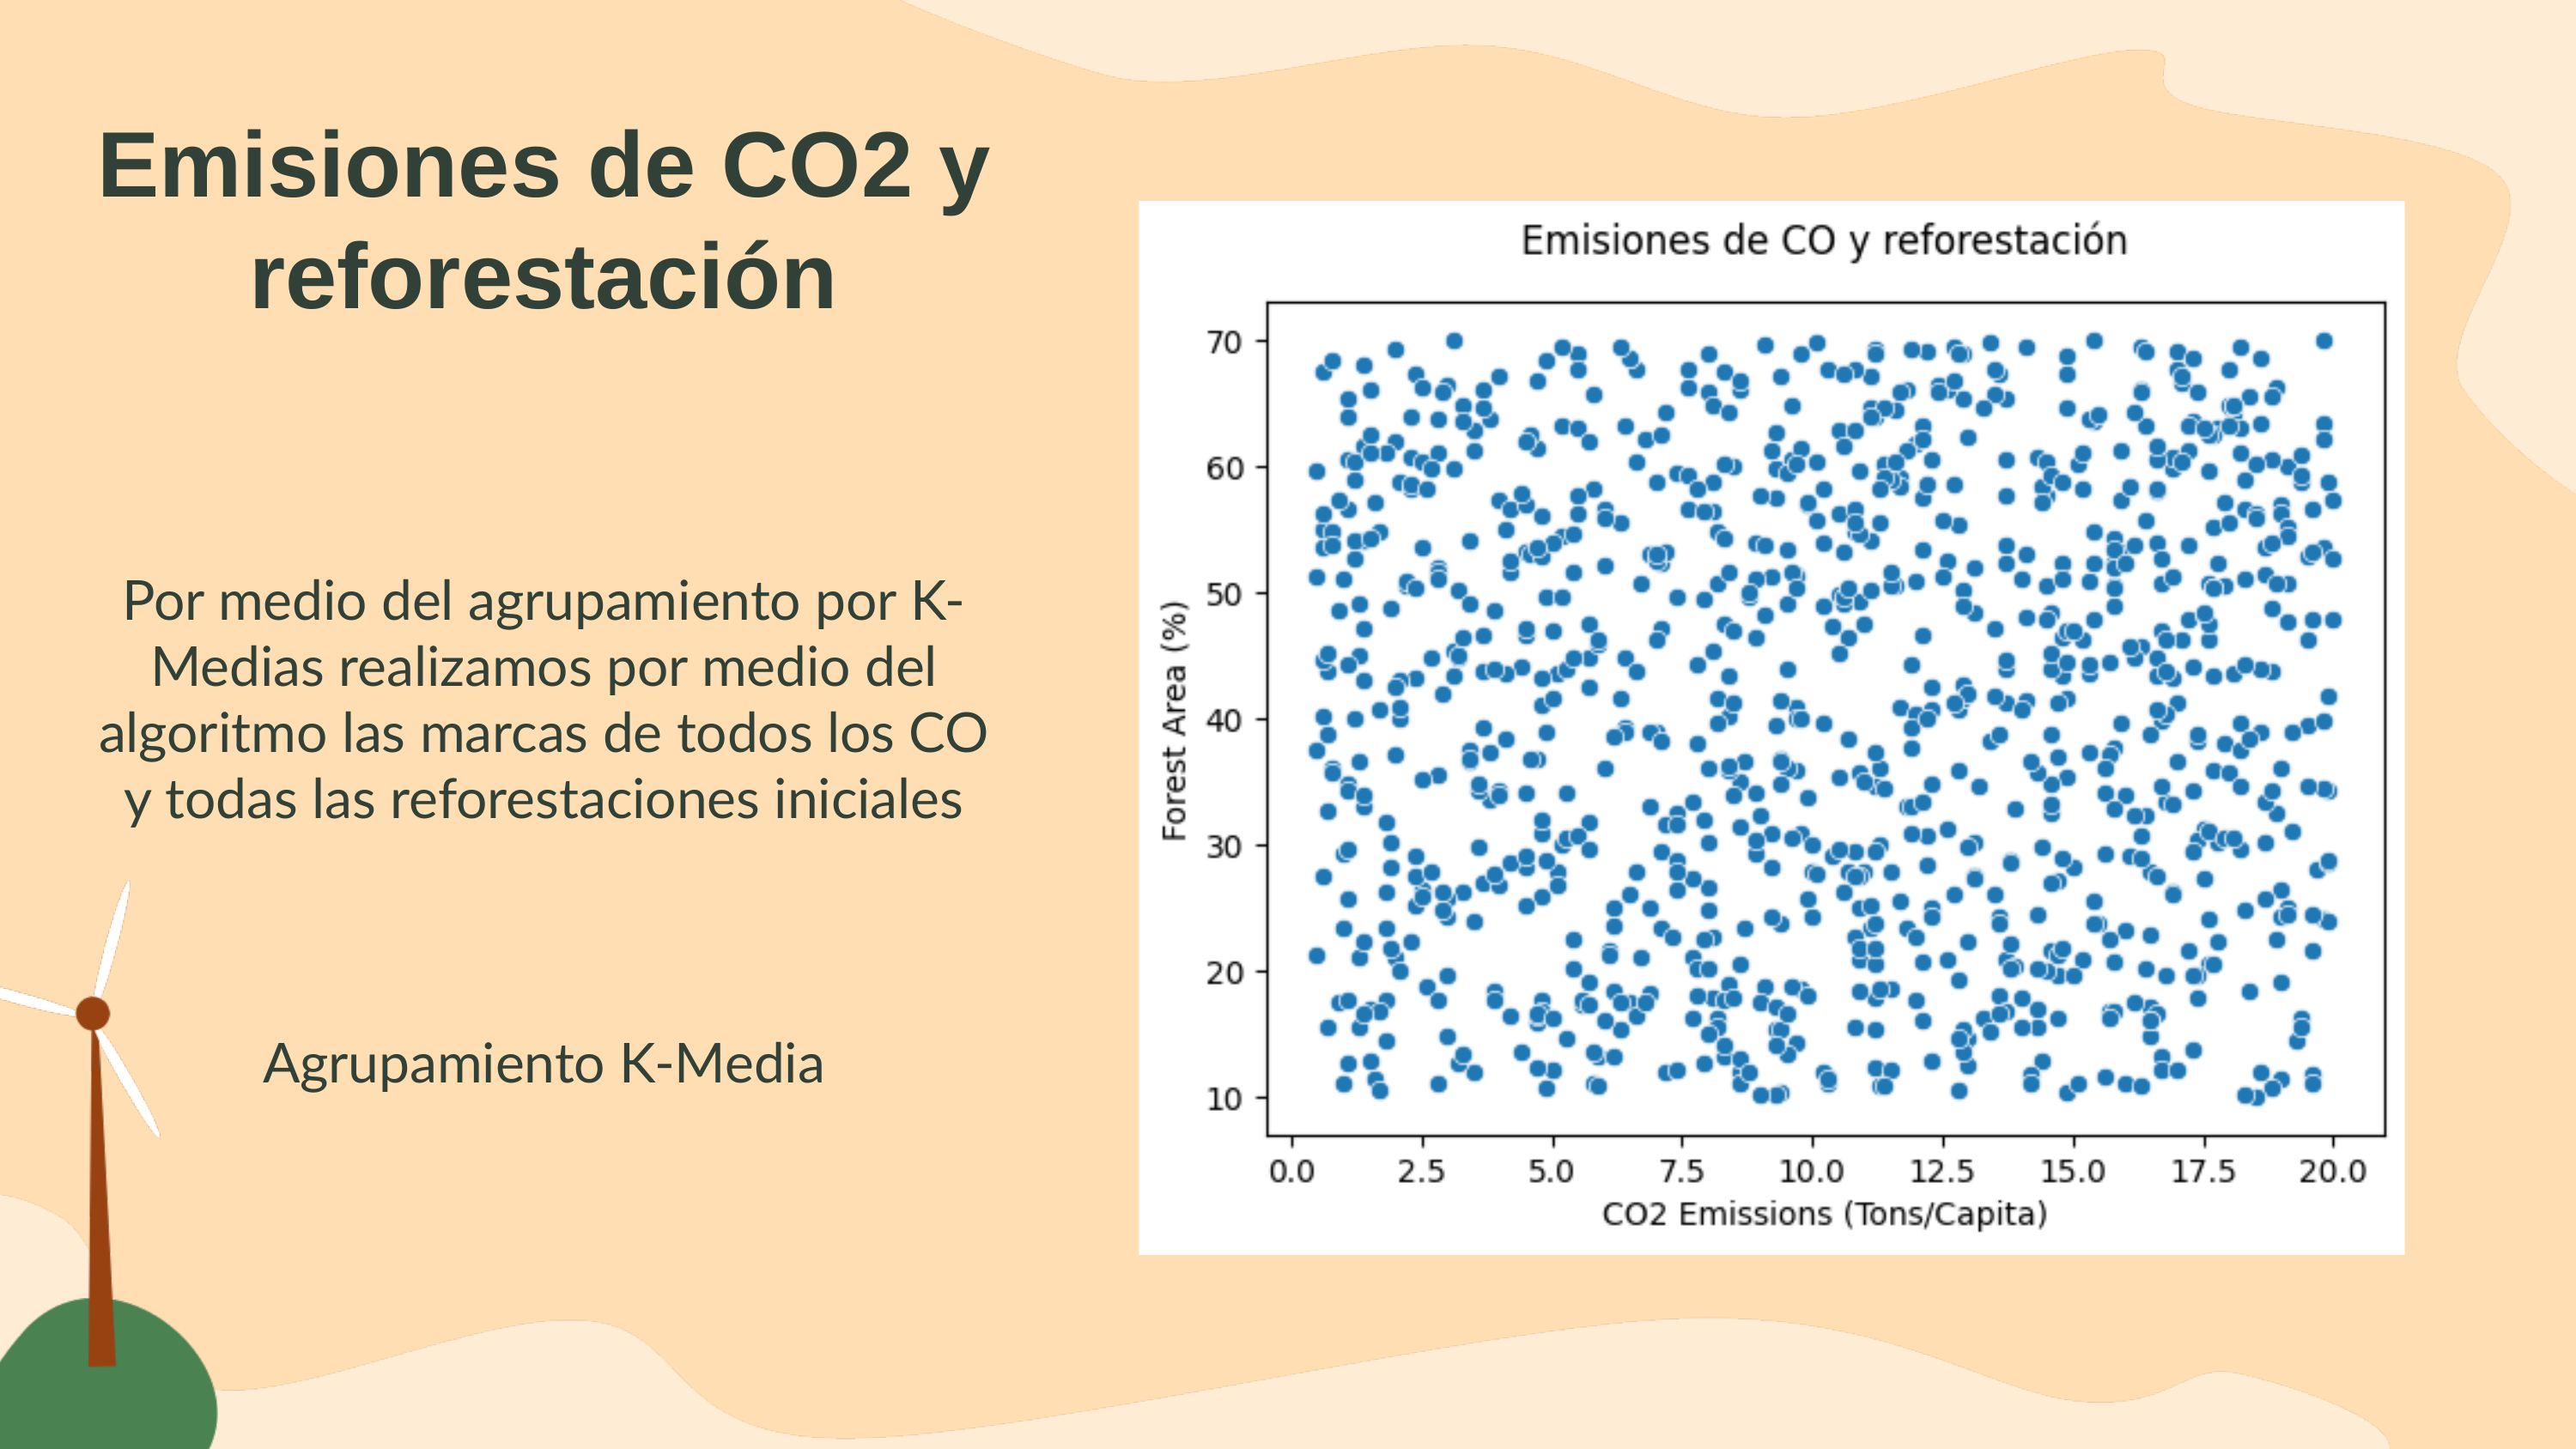

Emisiones de CO2 y reforestación

Por medio del agrupamiento por K-Medias realizamos por medio del algoritmo las marcas de todos los CO y todas las reforestaciones iniciales

Agrupamiento K-Media